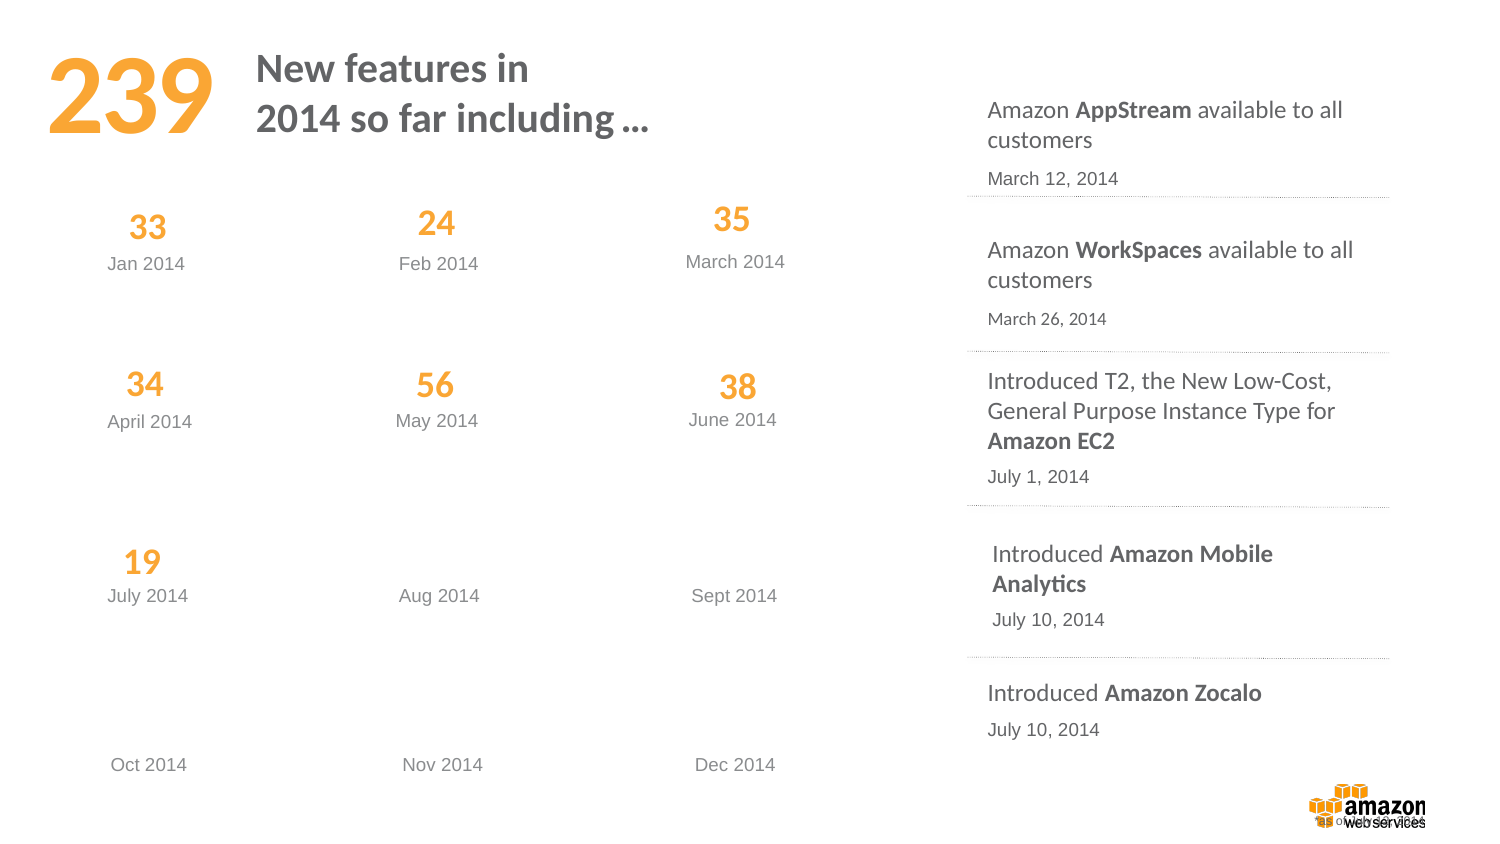

239
New features in
2014 so far including …
Amazon AppStream available to all customers

March 12, 2014
 35
24
33
Amazon WorkSpaces available to all customers

March 26, 2014
March 2014
Jan 2014
Feb 2014
34
56
38
Introduced T2, the New Low-Cost, General Purpose Instance Type for Amazon EC2

July 1, 2014
June 2014
May 2014
April 2014
Introduced Amazon Mobile Analytics

July 10, 2014
19
Aug 2014
Sept 2014
July 2014
Introduced Amazon Zocalo

July 10, 2014
Dec 2014
Oct 2014
Nov 2014
*as of July 12, 2014